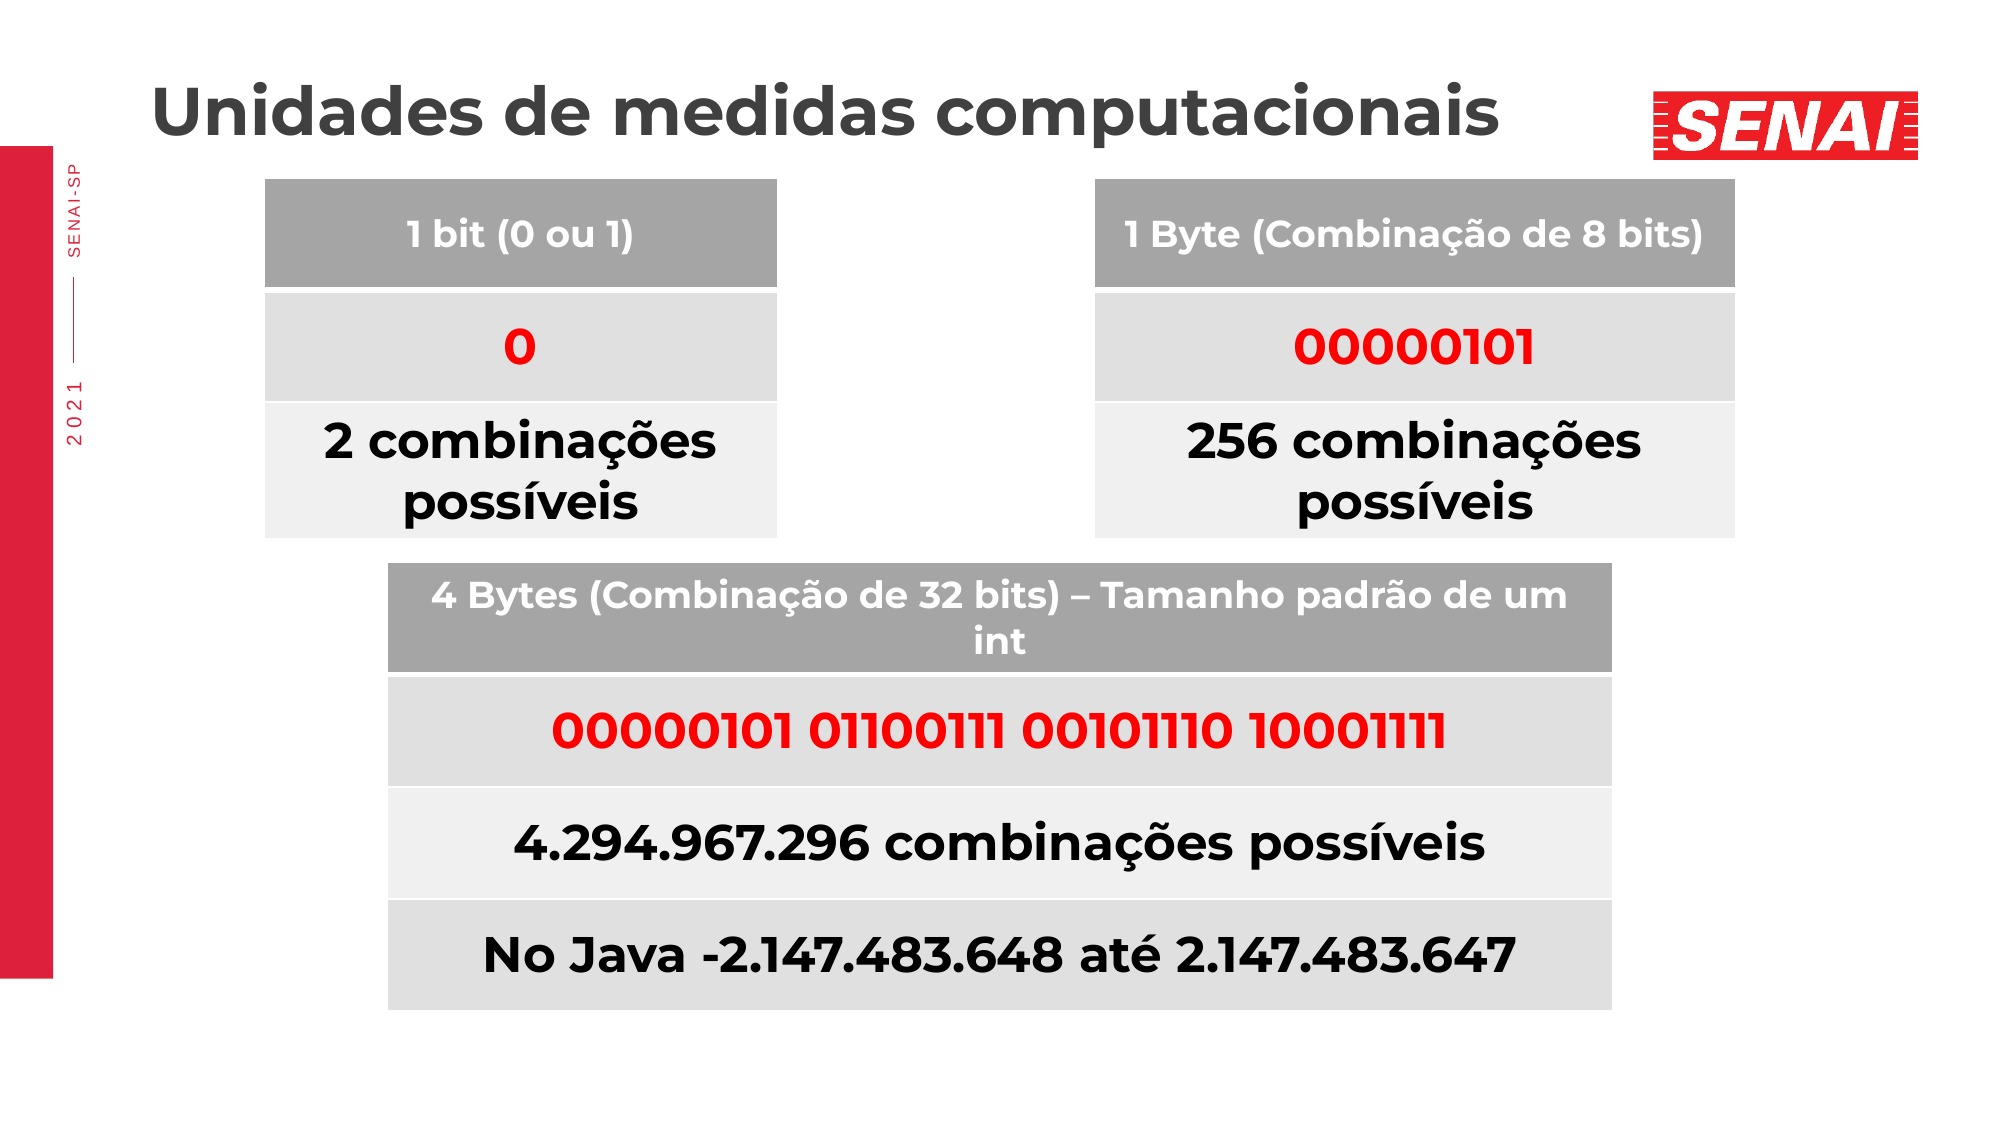

# Unidades de medidas computacionais

| 1 bit (0 ou 1) |
| --- |
| 0 |
| 2 combinações possíveis |
| 1 Byte (Combinação de 8 bits) |
| --- |
| 00000101 |
| 256 combinações possíveis |
| 4 Bytes (Combinação de 32 bits) – Tamanho padrão de um int |
| --- |
| 00000101 01100111 00101110 10001111 |
| 4.294.967.296 combinações possíveis |
| No Java -2.147.483.648 até 2.147.483.647 |